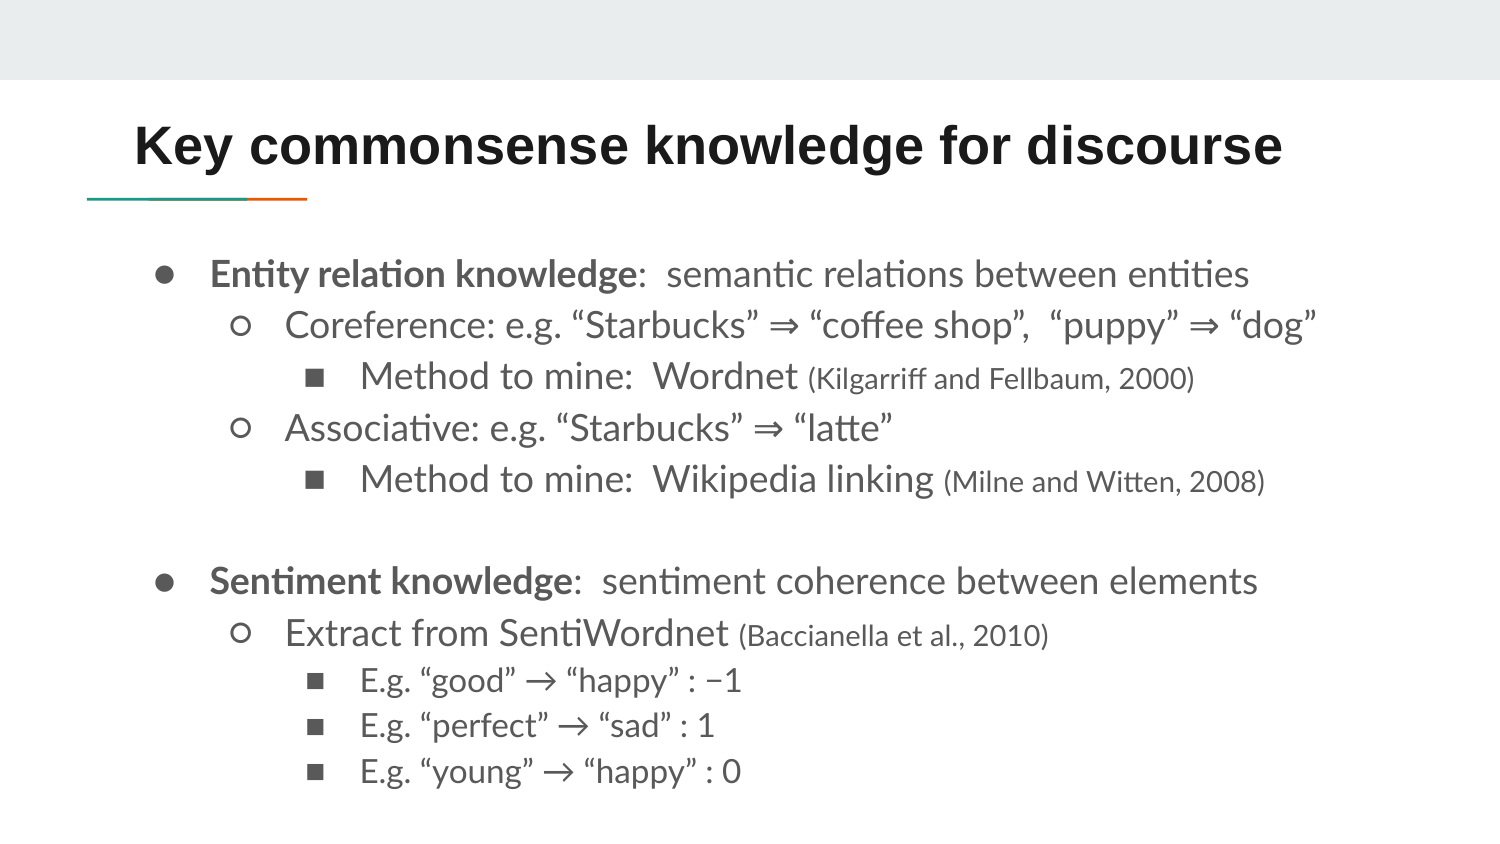

# Key commonsense knowledge for discourse
Entity relation knowledge:  semantic relations between entities
Coreference: e.g. “Starbucks” ⇒ “coffee shop”,  “puppy” ⇒ “dog”
Method to mine:  Wordnet (Kilgarriff and Fellbaum, 2000)
Associative: e.g. “Starbucks” ⇒ “latte”
Method to mine:  Wikipedia linking (Milne and Witten, 2008)

Sentiment knowledge:  sentiment coherence between elements
Extract from SentiWordnet (Baccianella et al., 2010)
E.g. “good” → “happy” : −1
E.g. “perfect” → “sad” : 1
E.g. “young” → “happy” : 0